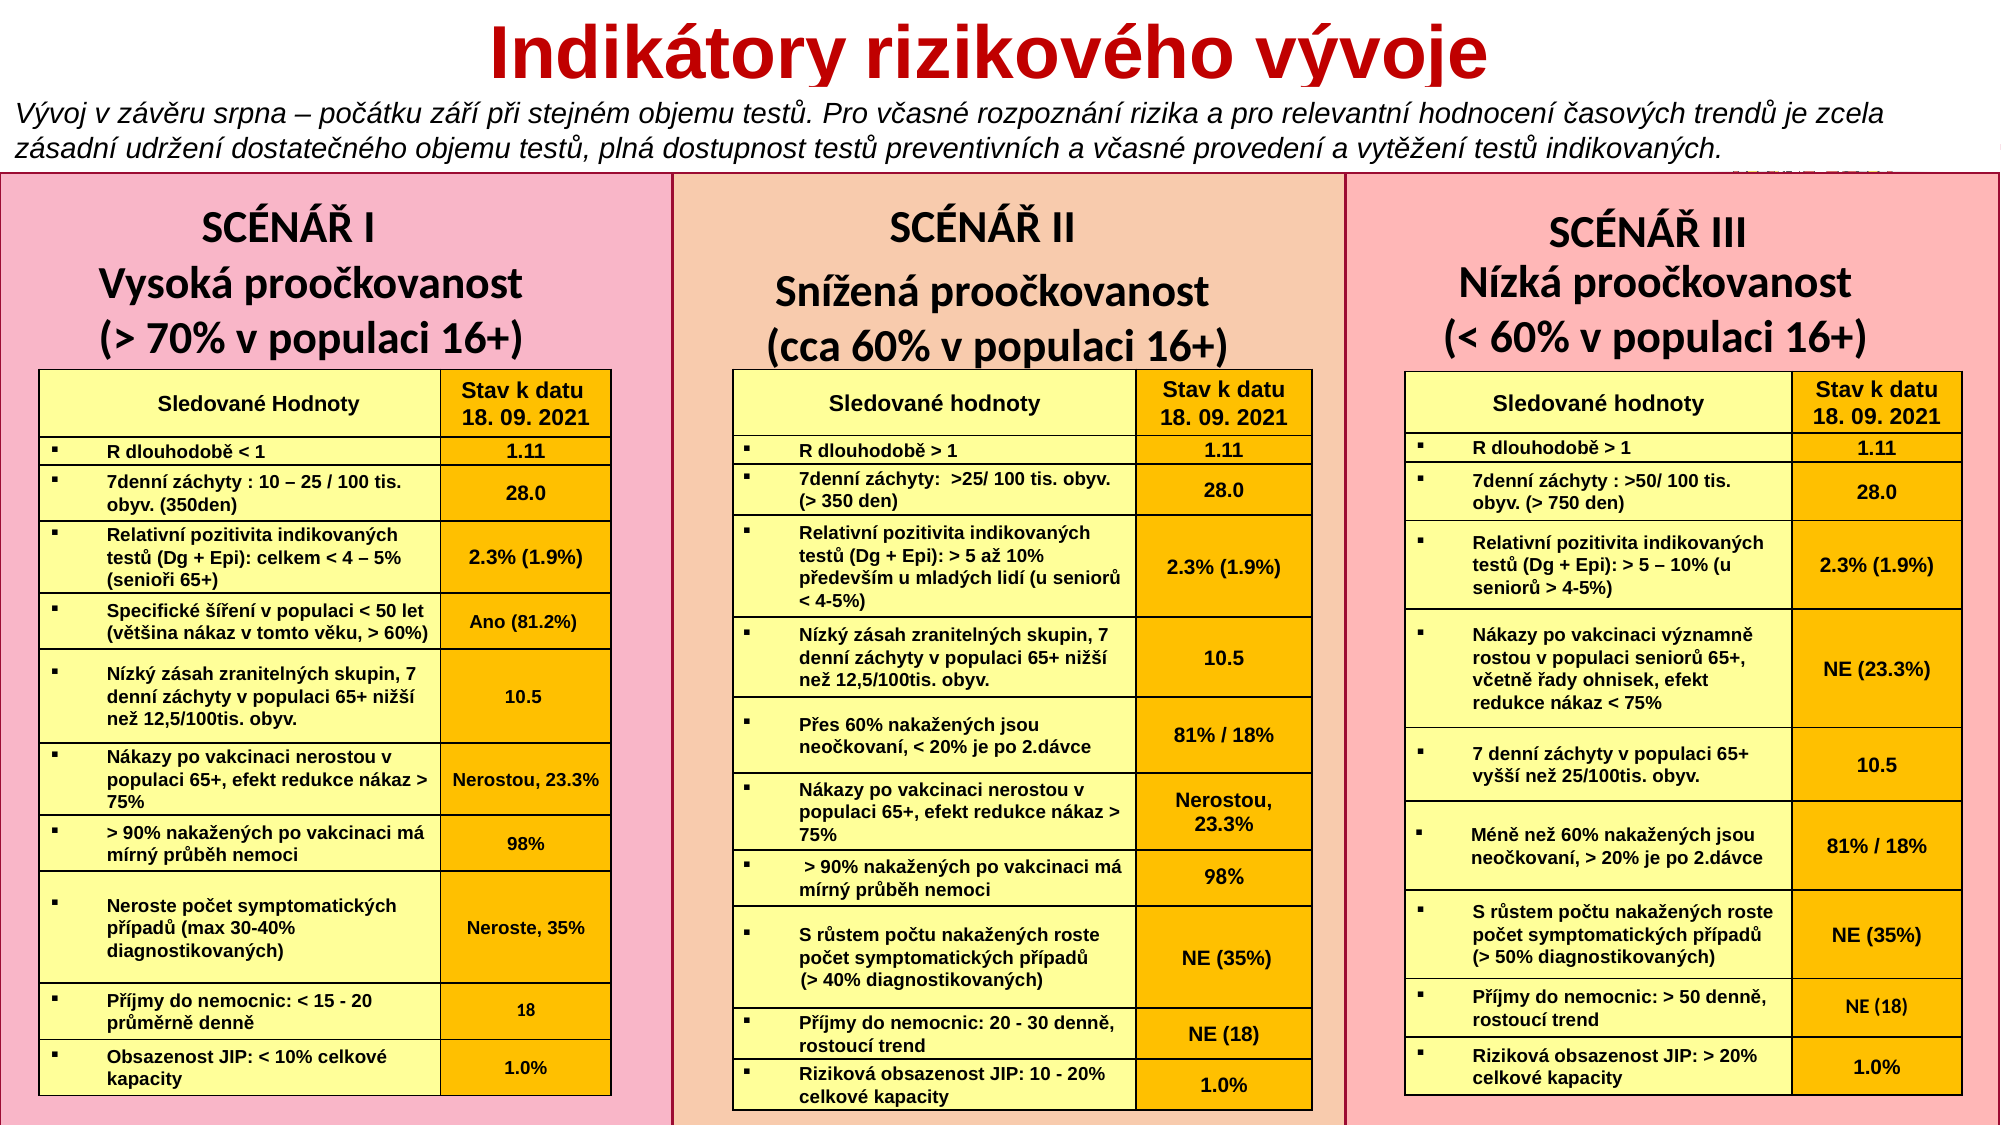

Indikátory rizikového vývoje
Vývoj v závěru srpna – počátku září při stejném objemu testů. Pro včasné rozpoznání rizika a pro relevantní hodnocení časových trendů je zcela zásadní udržení dostatečného objemu testů, plná dostupnost testů preventivních a včasné provedení a vytěžení testů indikovaných.

SCÉNÁŘ I
SCÉNÁŘ II
SCÉNÁŘ III
Nízká proočkovanost (< 60% v populaci 16+)
Vysoká proočkovanost (> 70% v populaci 16+)
Snížená proočkovanost
(cca 60% v populaci 16+)
| Sledované Hodnoty | Stav k datu 18. 09. 2021 |
| --- | --- |
| R dlouhodobě < 1 | 1.11 |
| 7denní záchyty : 10 – 25 / 100 tis. obyv. (350den) | 28.0 |
| Relativní pozitivita indikovaných testů (Dg + Epi): celkem < 4 – 5% (senioři 65+) | 2.3% (1.9%) |
| Specifické šíření v populaci < 50 let (většina nákaz v tomto věku, > 60%) | Ano (81.2%) |
| Nízký zásah zranitelných skupin, 7 denní záchyty v populaci 65+ nižší než 12,5/100tis. obyv. | 10.5 |
| Nákazy po vakcinaci nerostou v populaci 65+, efekt redukce nákaz > 75% | Nerostou, 23.3% |
| > 90% nakažených po vakcinaci má mírný průběh nemoci | 98% |
| Neroste počet symptomatických případů (max 30-40% diagnostikovaných) | Neroste, 35% |
| Příjmy do nemocnic: < 15 - 20 průměrně denně | 18 |
| Obsazenost JIP: < 10% celkové kapacity | 1.0% |
| Sledované hodnoty | Stav k datu 18. 09. 2021 |
| --- | --- |
| R dlouhodobě > 1 | 1.11 |
| 7denní záchyty: >25/ 100 tis. obyv. (> 350 den) | 28.0 |
| Relativní pozitivita indikovaných testů (Dg + Epi): > 5 až 10% především u mladých lidí (u seniorů < 4-5%) | 2.3% (1.9%) |
| Nízký zásah zranitelných skupin, 7 denní záchyty v populaci 65+ nižší než 12,5/100tis. obyv. | 10.5 |
| Přes 60% nakažených jsou neočkovaní, < 20% je po 2.dávce | 81% / 18% |
| Nákazy po vakcinaci nerostou v populaci 65+, efekt redukce nákaz > 75% | Nerostou, 23.3% |
| > 90% nakažených po vakcinaci má mírný průběh nemoci | 98% |
| S růstem počtu nakažených roste počet symptomatických případů (> 40% diagnostikovaných) | NE (35%) |
| Příjmy do nemocnic: 20 - 30 denně, rostoucí trend | NE (18) |
| Riziková obsazenost JIP: 10 - 20% celkové kapacity | 1.0% |
| Sledované hodnoty | Stav k datu 18. 09. 2021 |
| --- | --- |
| R dlouhodobě > 1 | 1.11 |
| 7denní záchyty : >50/ 100 tis. obyv. (> 750 den) | 28.0 |
| Relativní pozitivita indikovaných testů (Dg + Epi): > 5 – 10% (u seniorů > 4-5%) | 2.3% (1.9%) |
| Nákazy po vakcinaci významně rostou v populaci seniorů 65+, včetně řady ohnisek, efekt redukce nákaz < 75% | NE (23.3%) |
| 7 denní záchyty v populaci 65+ vyšší než 25/100tis. obyv. | 10.5 |
| Méně než 60% nakažených jsou neočkovaní, > 20% je po 2.dávce | 81% / 18% |
| S růstem počtu nakažených roste počet symptomatických případů (> 50% diagnostikovaných) | NE (35%) |
| Příjmy do nemocnic: > 50 denně, rostoucí trend | NE (18) |
| Riziková obsazenost JIP: > 20% celkové kapacity | 1.0% |